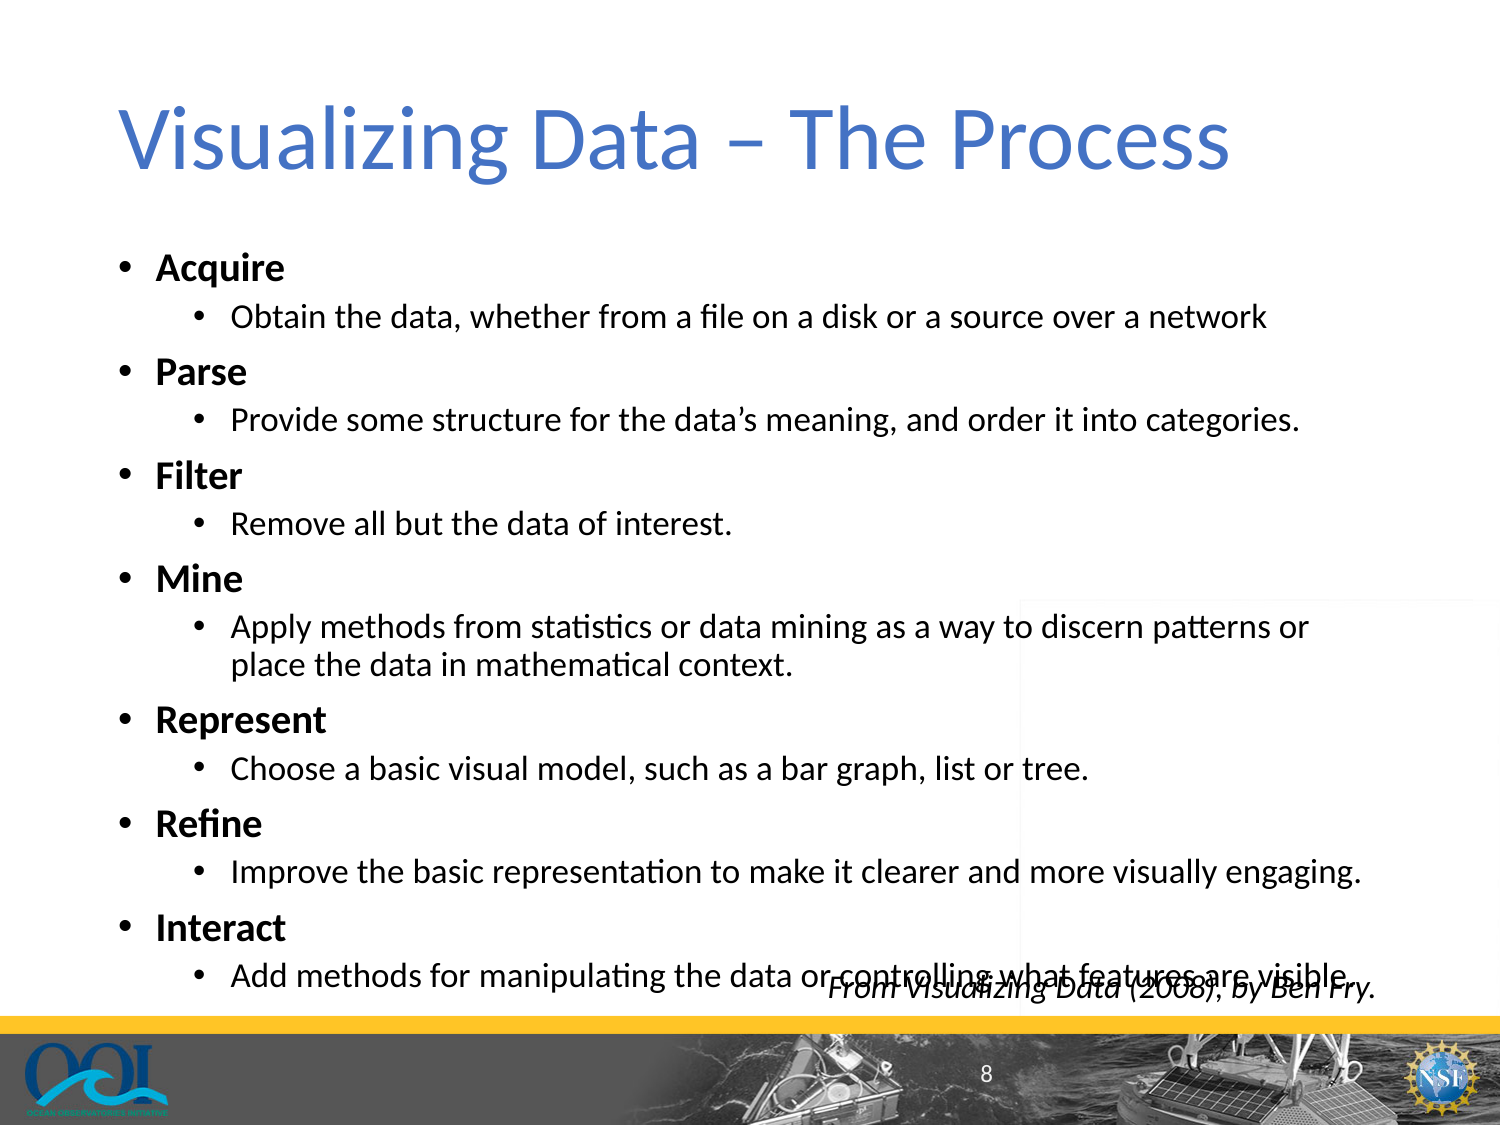

# Visualizing Data – The Process
Acquire
Obtain the data, whether from a file on a disk or a source over a network
Parse
Provide some structure for the data’s meaning, and order it into categories.
Filter
Remove all but the data of interest.
Mine
Apply methods from statistics or data mining as a way to discern patterns or place the data in mathematical context.
Represent
Choose a basic visual model, such as a bar graph, list or tree.
Refine
Improve the basic representation to make it clearer and more visually engaging.
Interact
Add methods for manipulating the data or controlling what features are visible.
From Visualizing Data (2008), by Ben Fry.
8